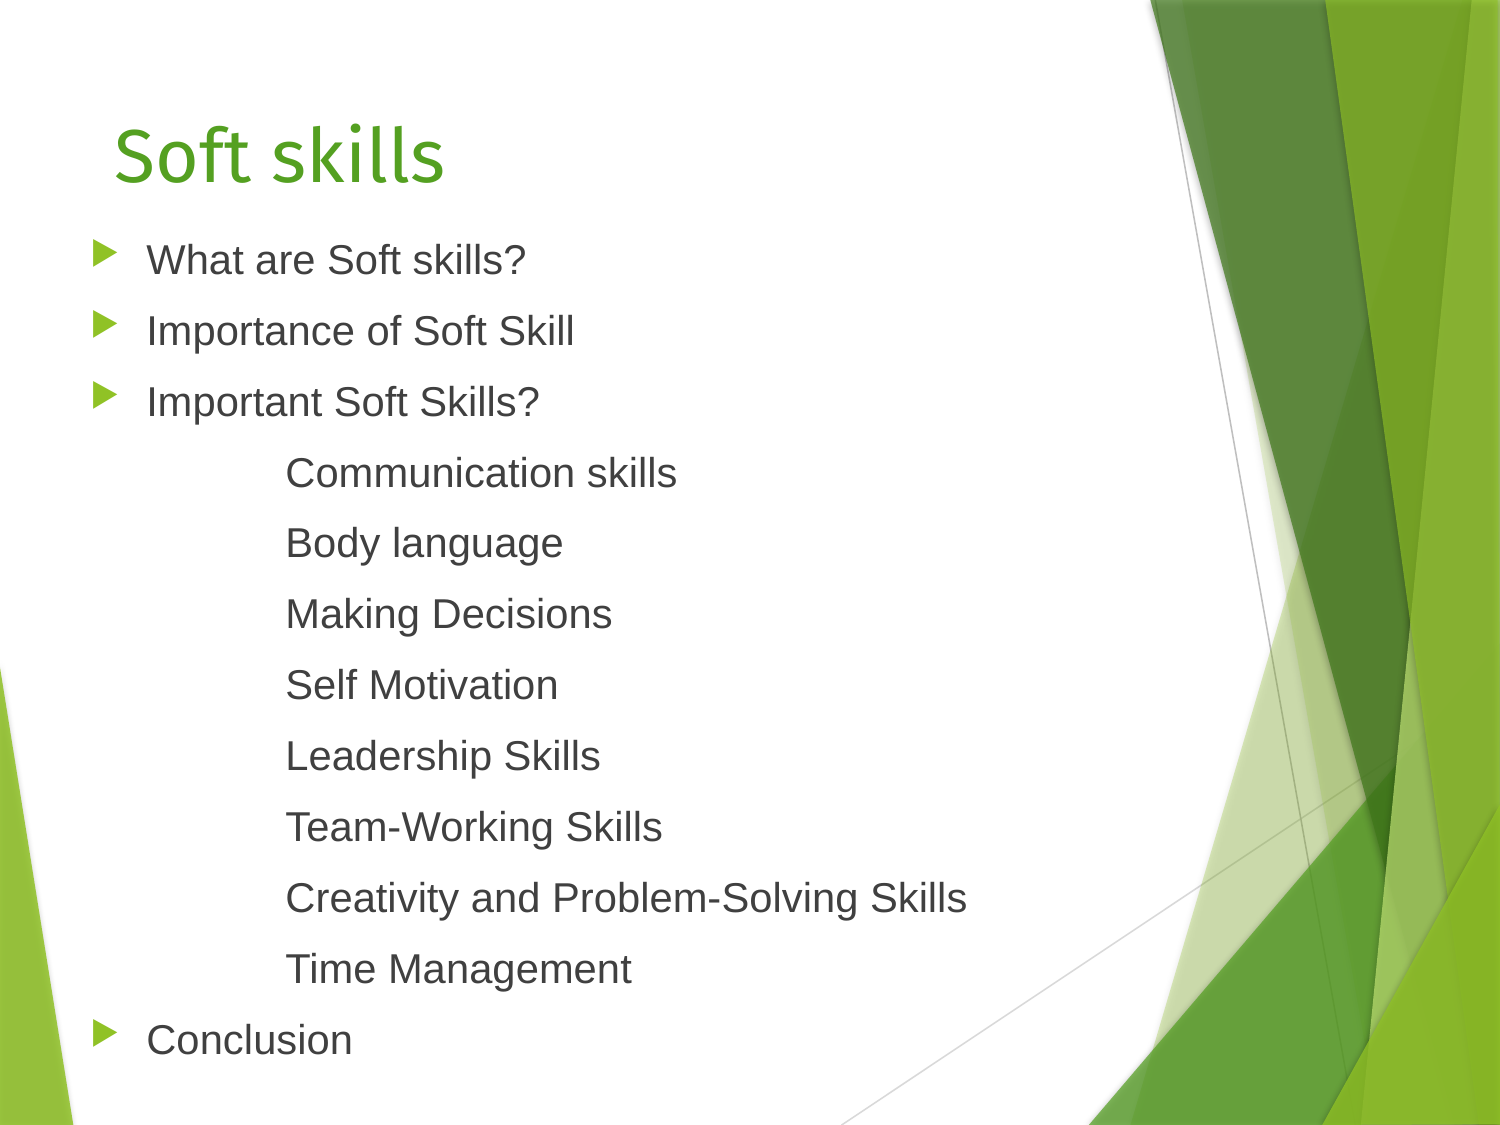

# Soft skills
What are Soft skills?
Importance of Soft Skill
Important Soft Skills?
                 Communication skills
                 Body language
                 Making Decisions
                 Self Motivation
                 Leadership Skills
                 Team-Working Skills
                 Creativity and Problem-Solving Skills
                 Time Management
Conclusion